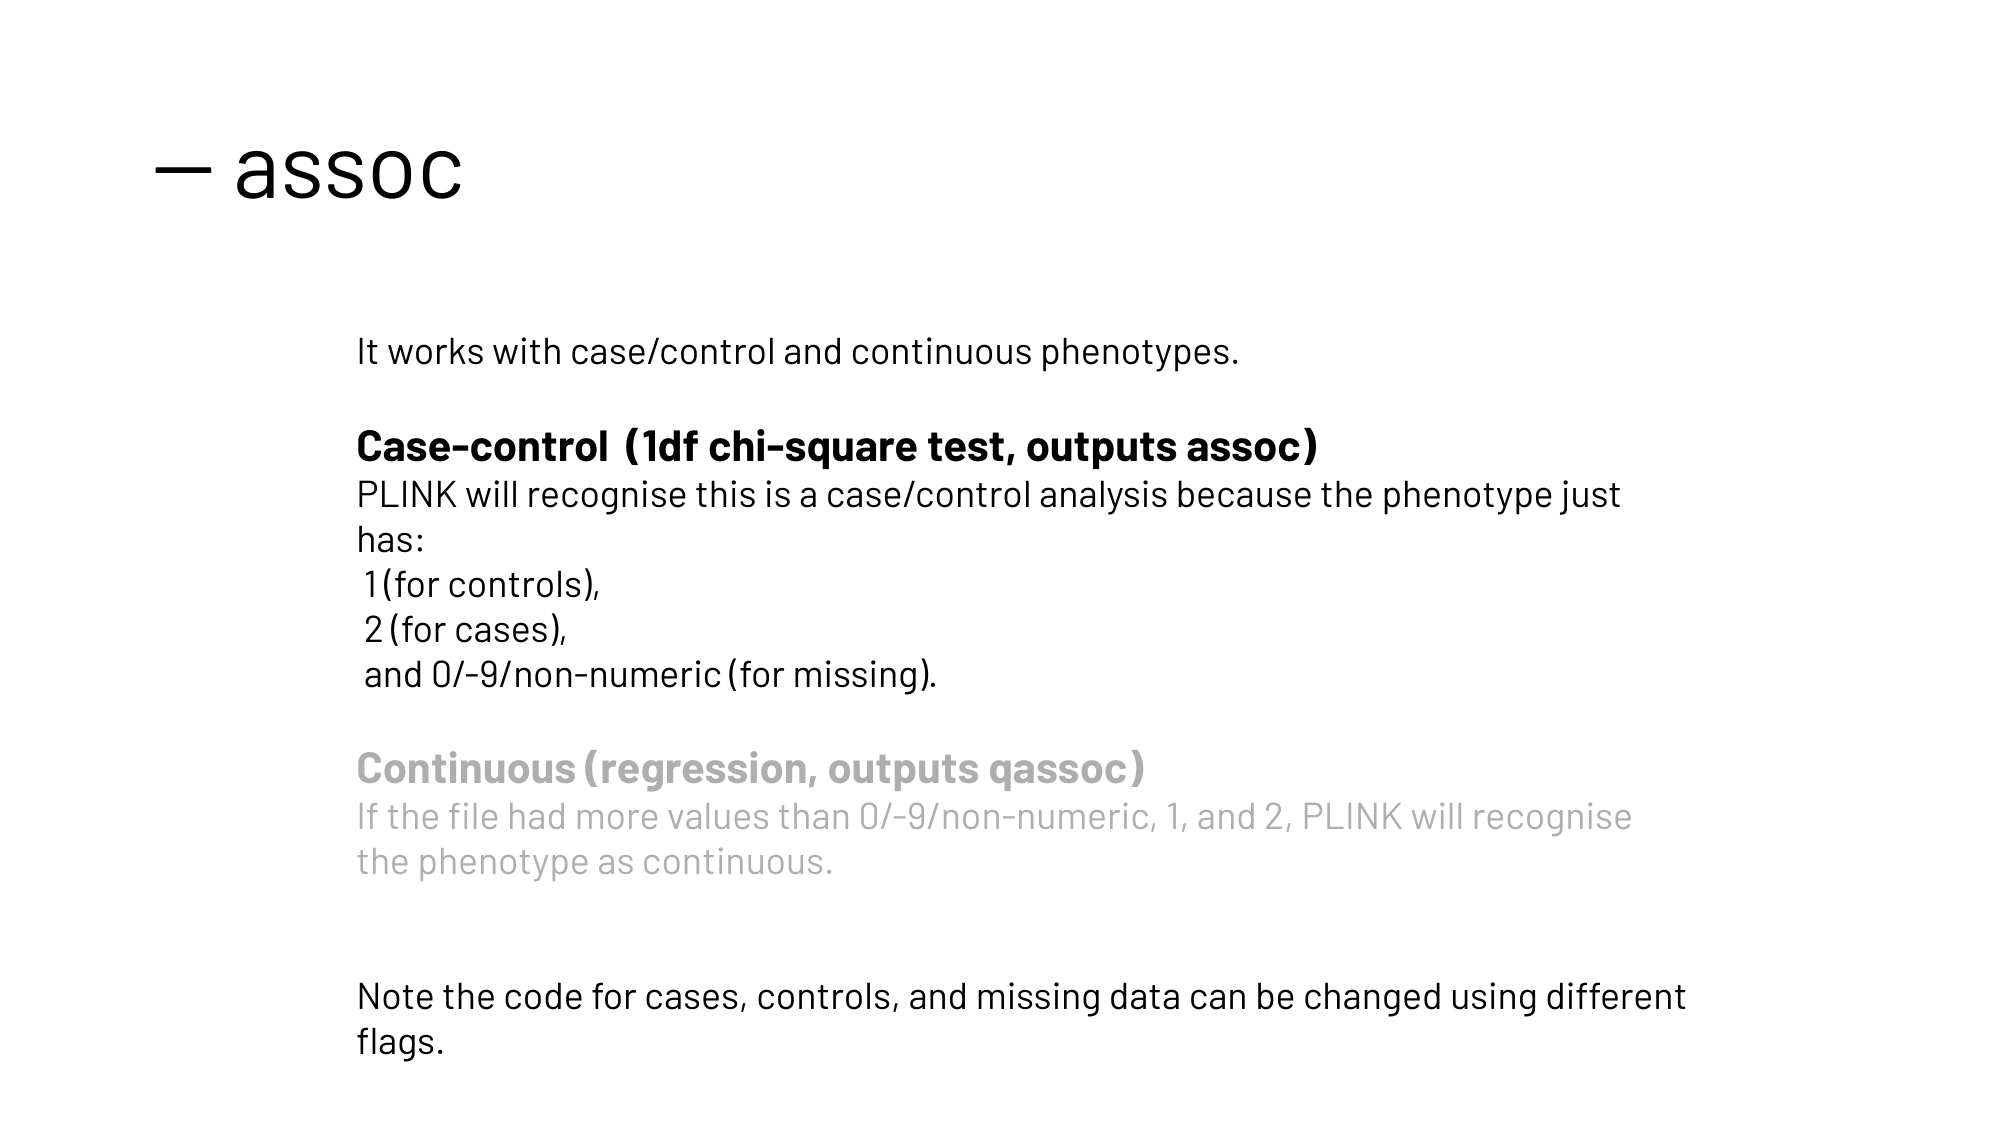

# -- assoc
It works with case/control and continuous phenotypes.

Case-control  (1df chi-square test, outputs assoc)
PLINK will recognise this is a case/control analysis because the phenotype just has:
 1 (for controls),
 2 (for cases),
 and 0/-9/non-numeric (for missing).

Continuous (regression, outputs qassoc)
If the file had more values than 0/-9/non-numeric, 1, and 2, PLINK will recognise the phenotype as continuous.

Note the code for cases, controls, and missing data can be changed using different flags.